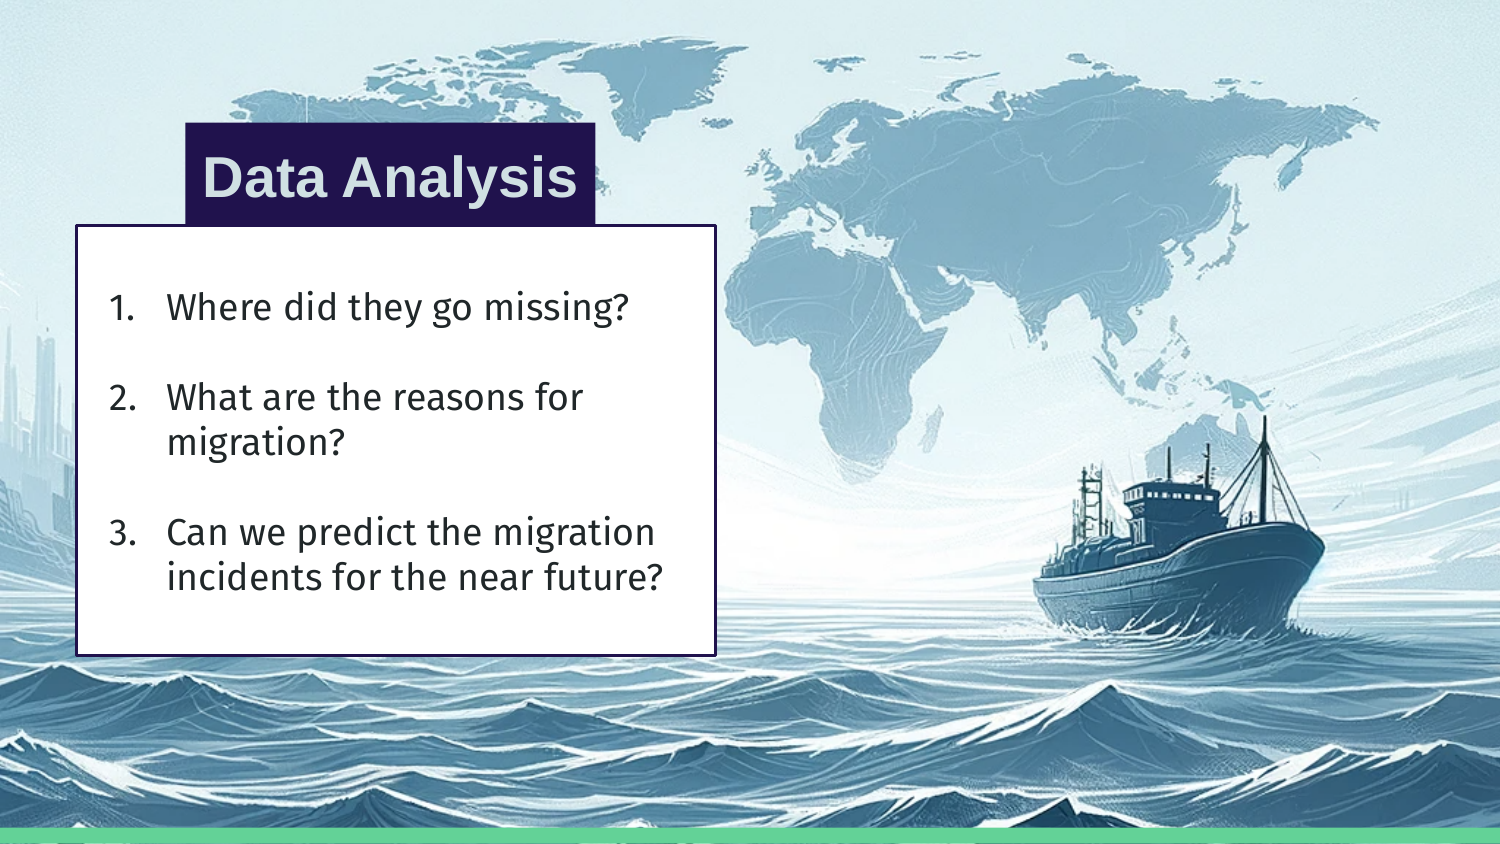

# Data Analysis
Where did they go missing?
What are the reasons for migration?
Can we predict the migration incidents for the near future?